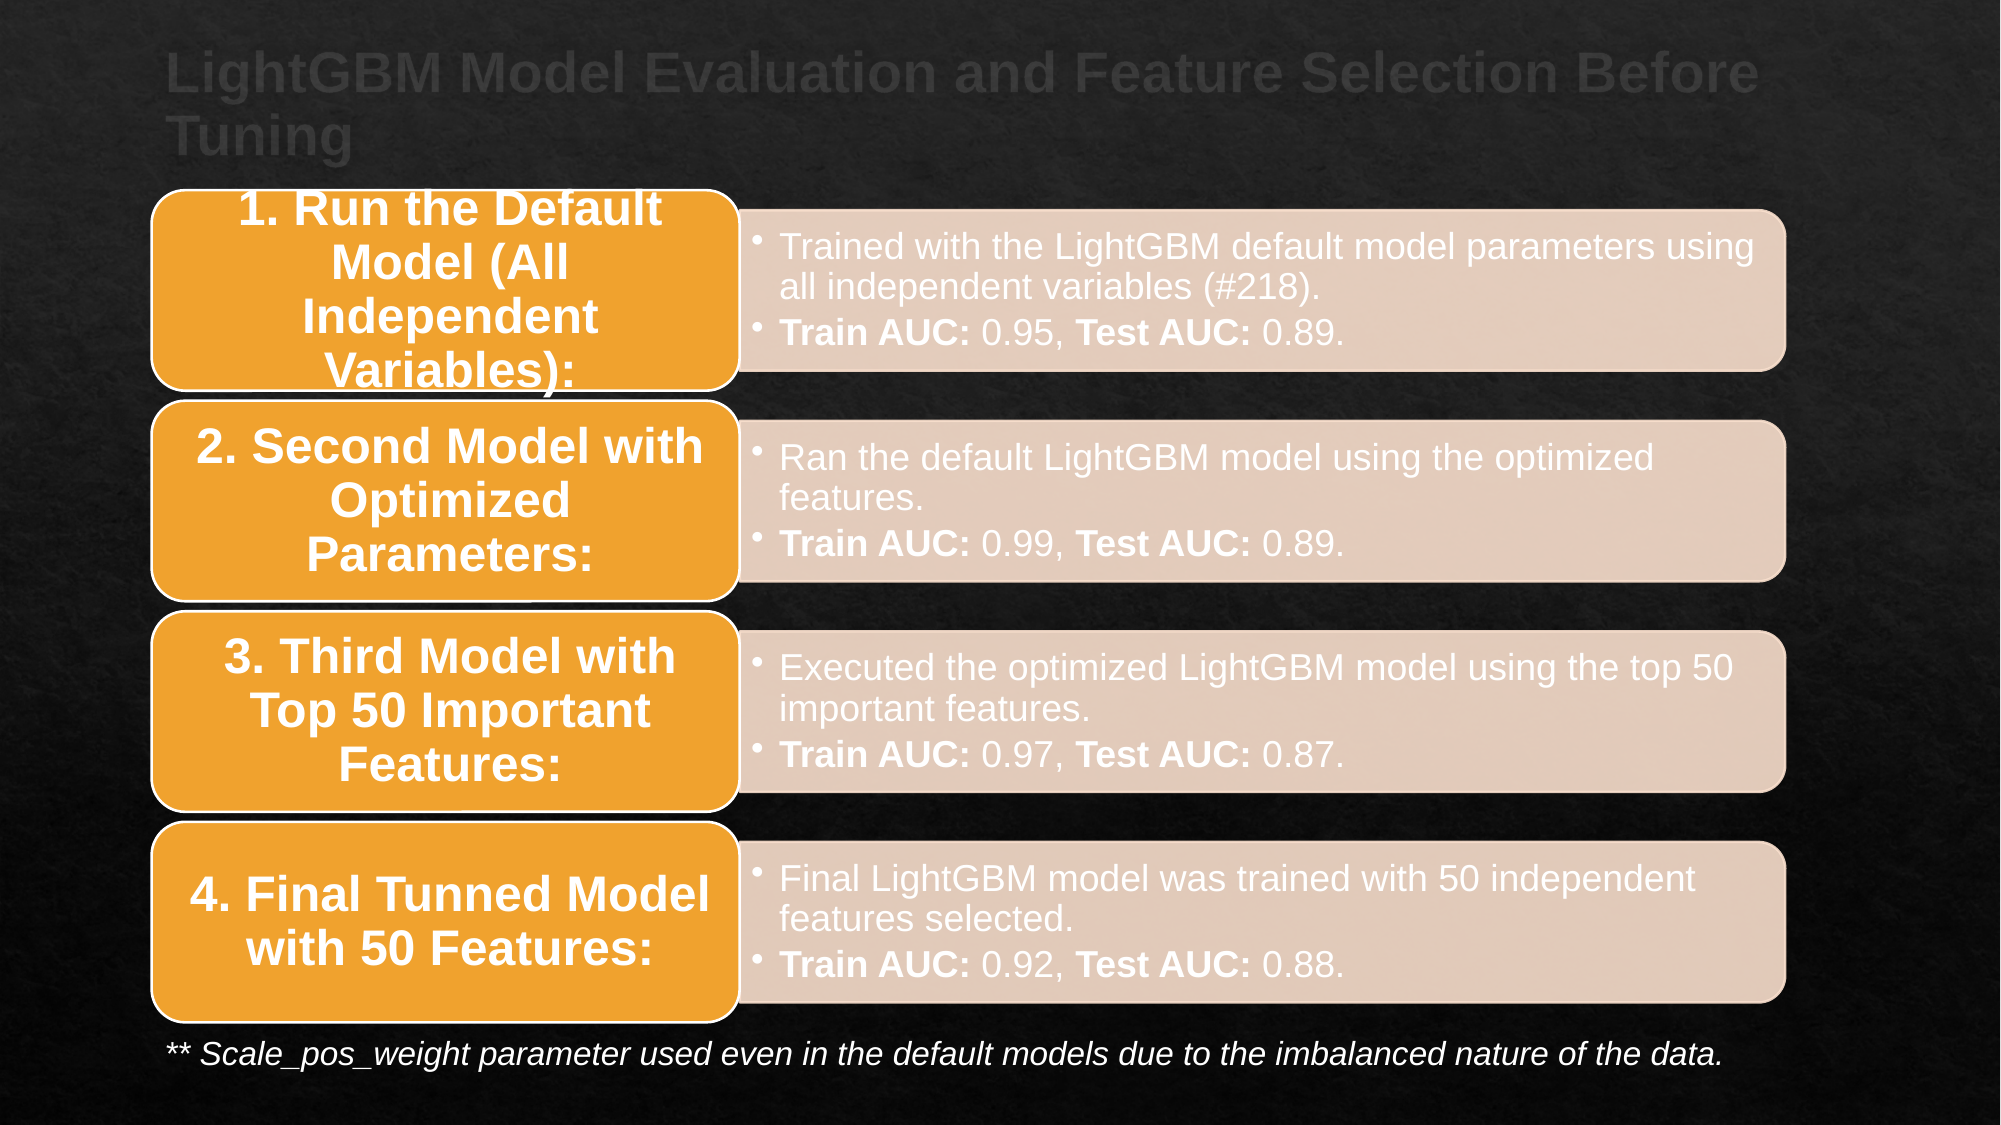

# LightGBM Model Evaluation and Feature Selection Before Tuning
Trained with the LightGBM default model parameters using all independent variables (#218).
Train AUC: 0.95, Test AUC: 0.89.
1. Run the Default Model (All Independent Variables):
Ran the default LightGBM model using the optimized features.
Train AUC: 0.99, Test AUC: 0.89.
2. Second Model with Optimized Parameters:
Executed the optimized LightGBM model using the top 50 important features.
Train AUC: 0.97, Test AUC: 0.87.
3. Third Model with Top 50 Important Features:
Final LightGBM model was trained with 50 independent features selected.
Train AUC: 0.92, Test AUC: 0.88.
4. Final Tunned Model with 50 Features:
** Scale_pos_weight parameter used even in the default models due to the imbalanced nature of the data.